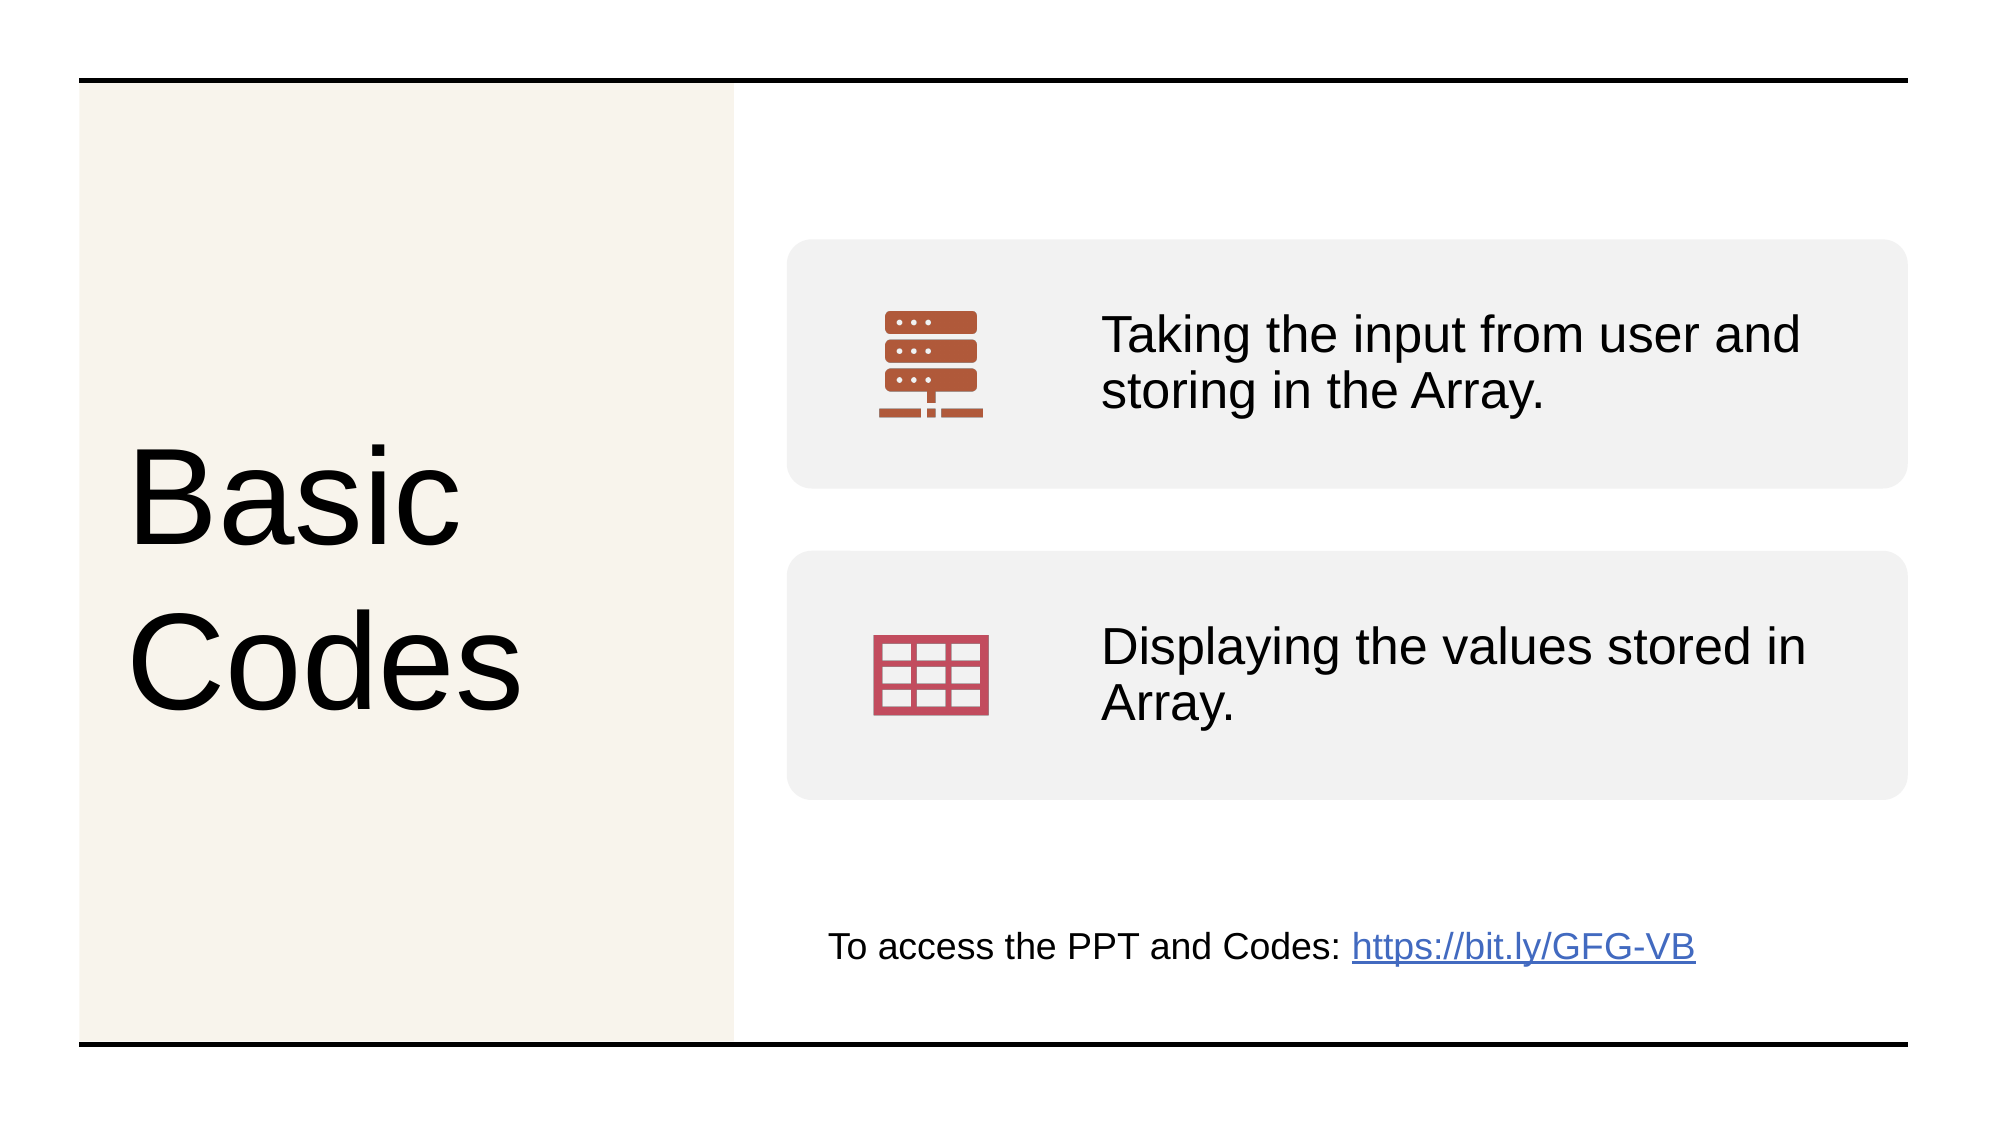

Taking the input from user and storing in the Array.
Displaying the values stored in Array.
# Basic Codes
To access the PPT and Codes: https://bit.ly/GFG-VB